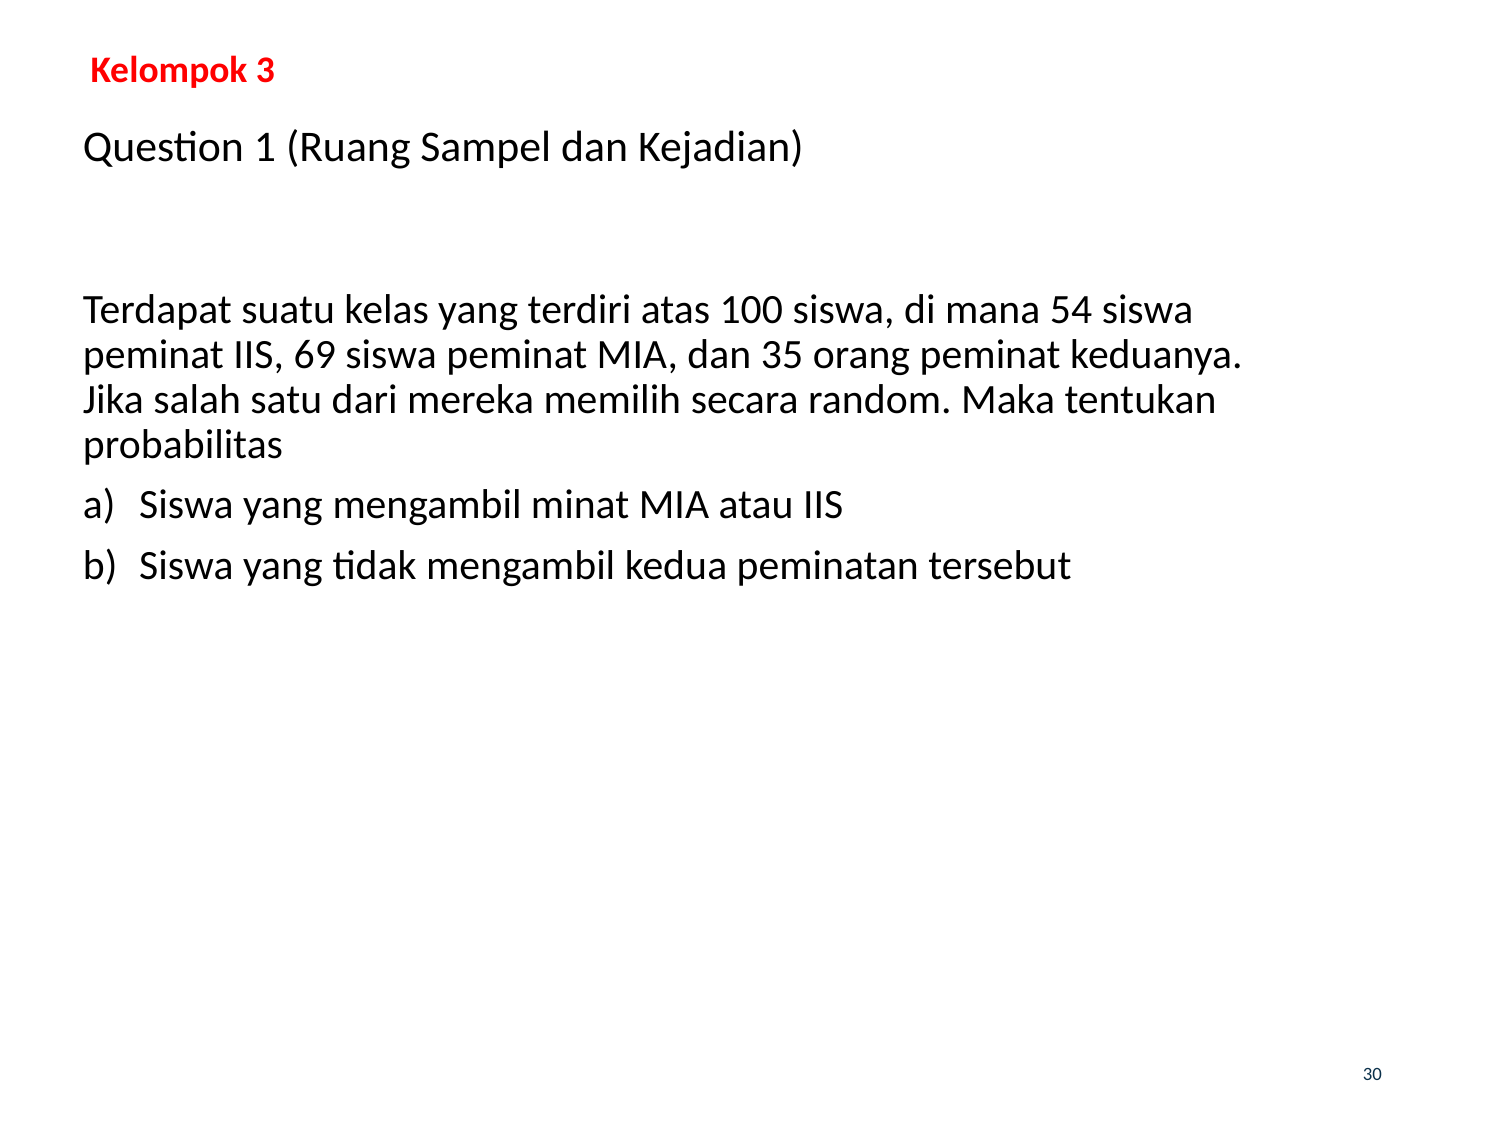

Kelompok 3
# Question 1 (Ruang Sampel dan Kejadian)
Terdapat suatu kelas yang terdiri atas 100 siswa, di mana 54 siswa peminat IIS, 69 siswa peminat MIA, dan 35 orang peminat keduanya. Jika salah satu dari mereka memilih secara random. Maka tentukan probabilitas
Siswa yang mengambil minat MIA atau IIS
Siswa yang tidak mengambil kedua peminatan tersebut

Source: Probability and Statistics for Engineers and Scientists, 9th Edition

30